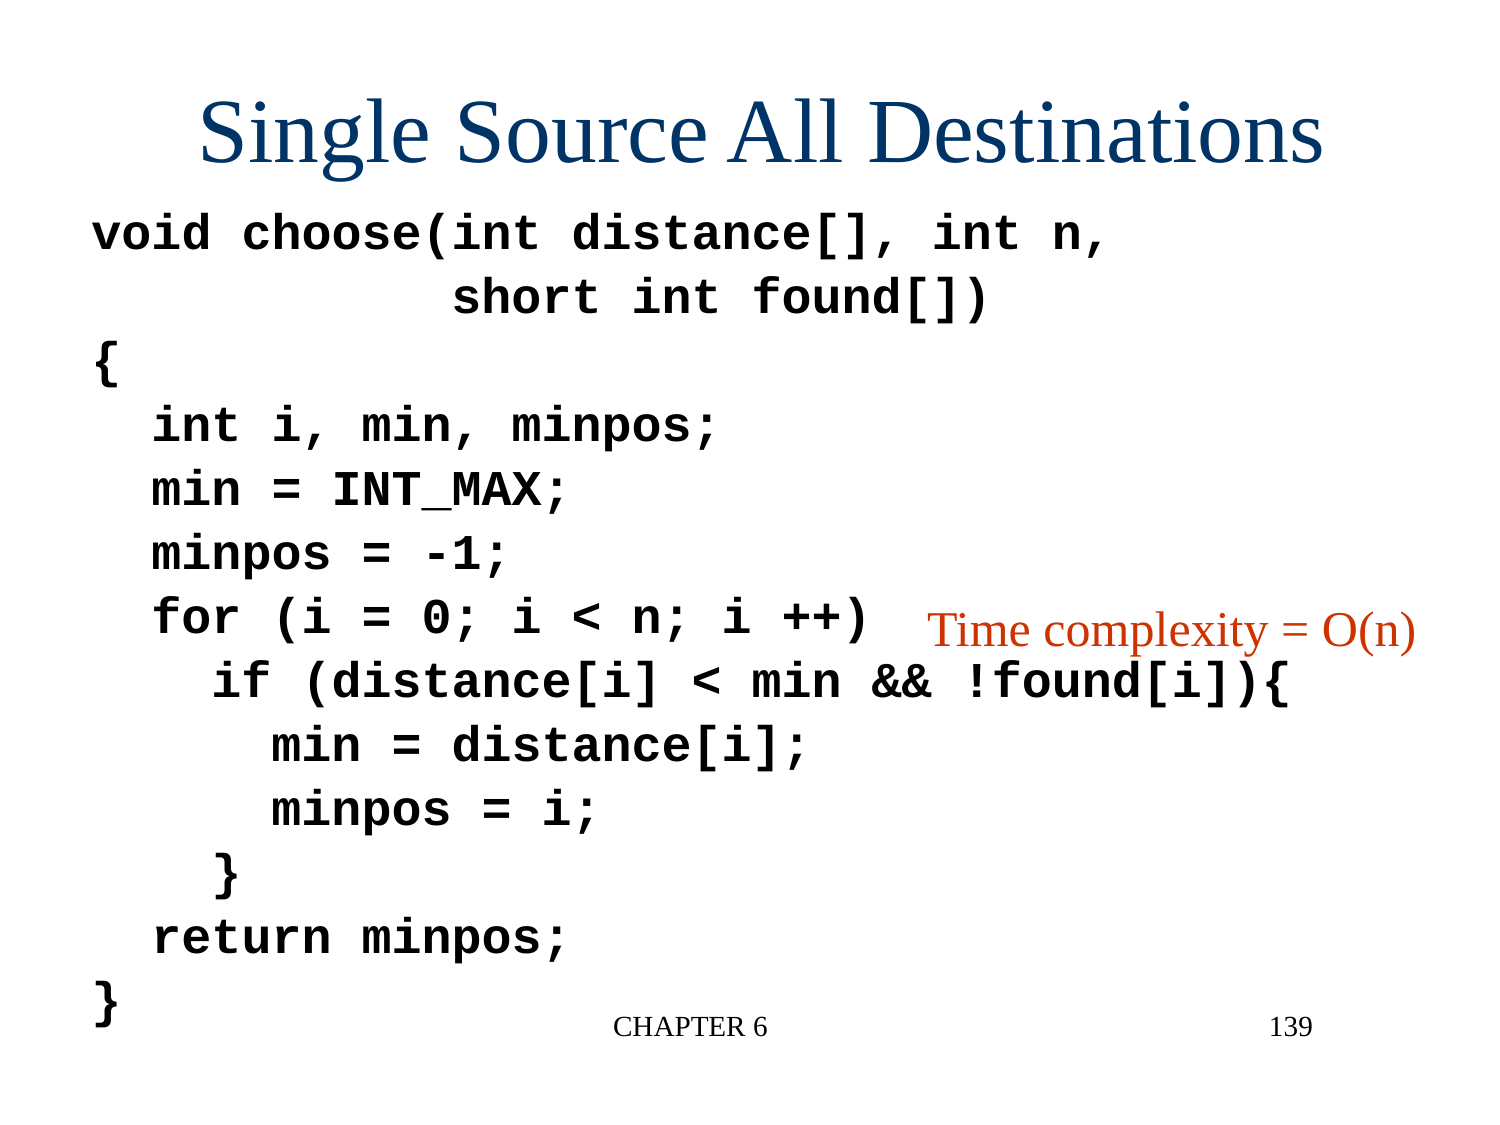

Single Source All Destinations
void choose(int distance[], int n,
            short int found[])
{
  int i, min, minpos;
  min = INT_MAX;
  minpos = -1;
  for (i = 0; i < n; i ++)
    if (distance[i] < min && !found[i]){
      min = distance[i];
      minpos = i;
    }
  return minpos;
}
Time complexity = O(n)
CHAPTER 6
139